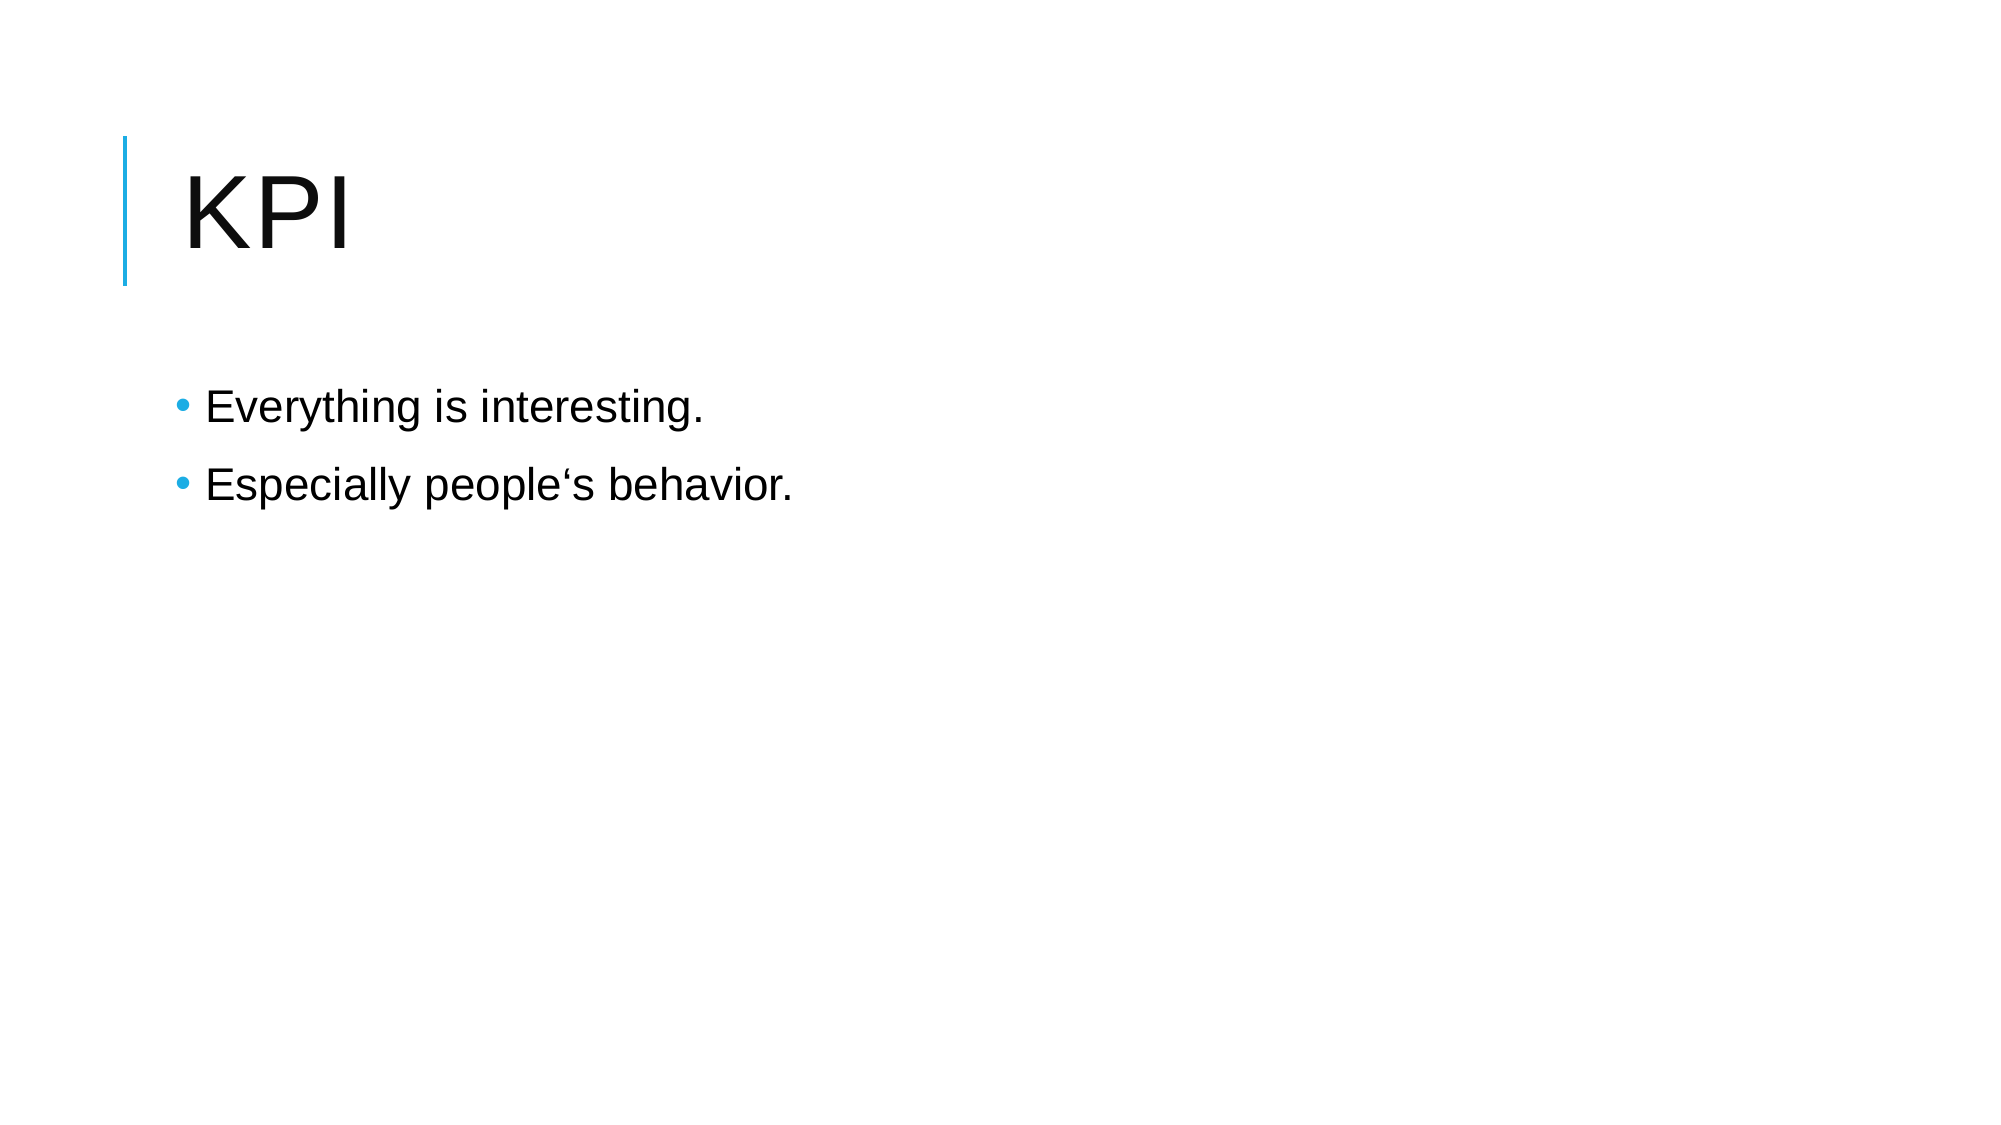

# KPI
Everything is interesting.
Especially people‘s behavior.